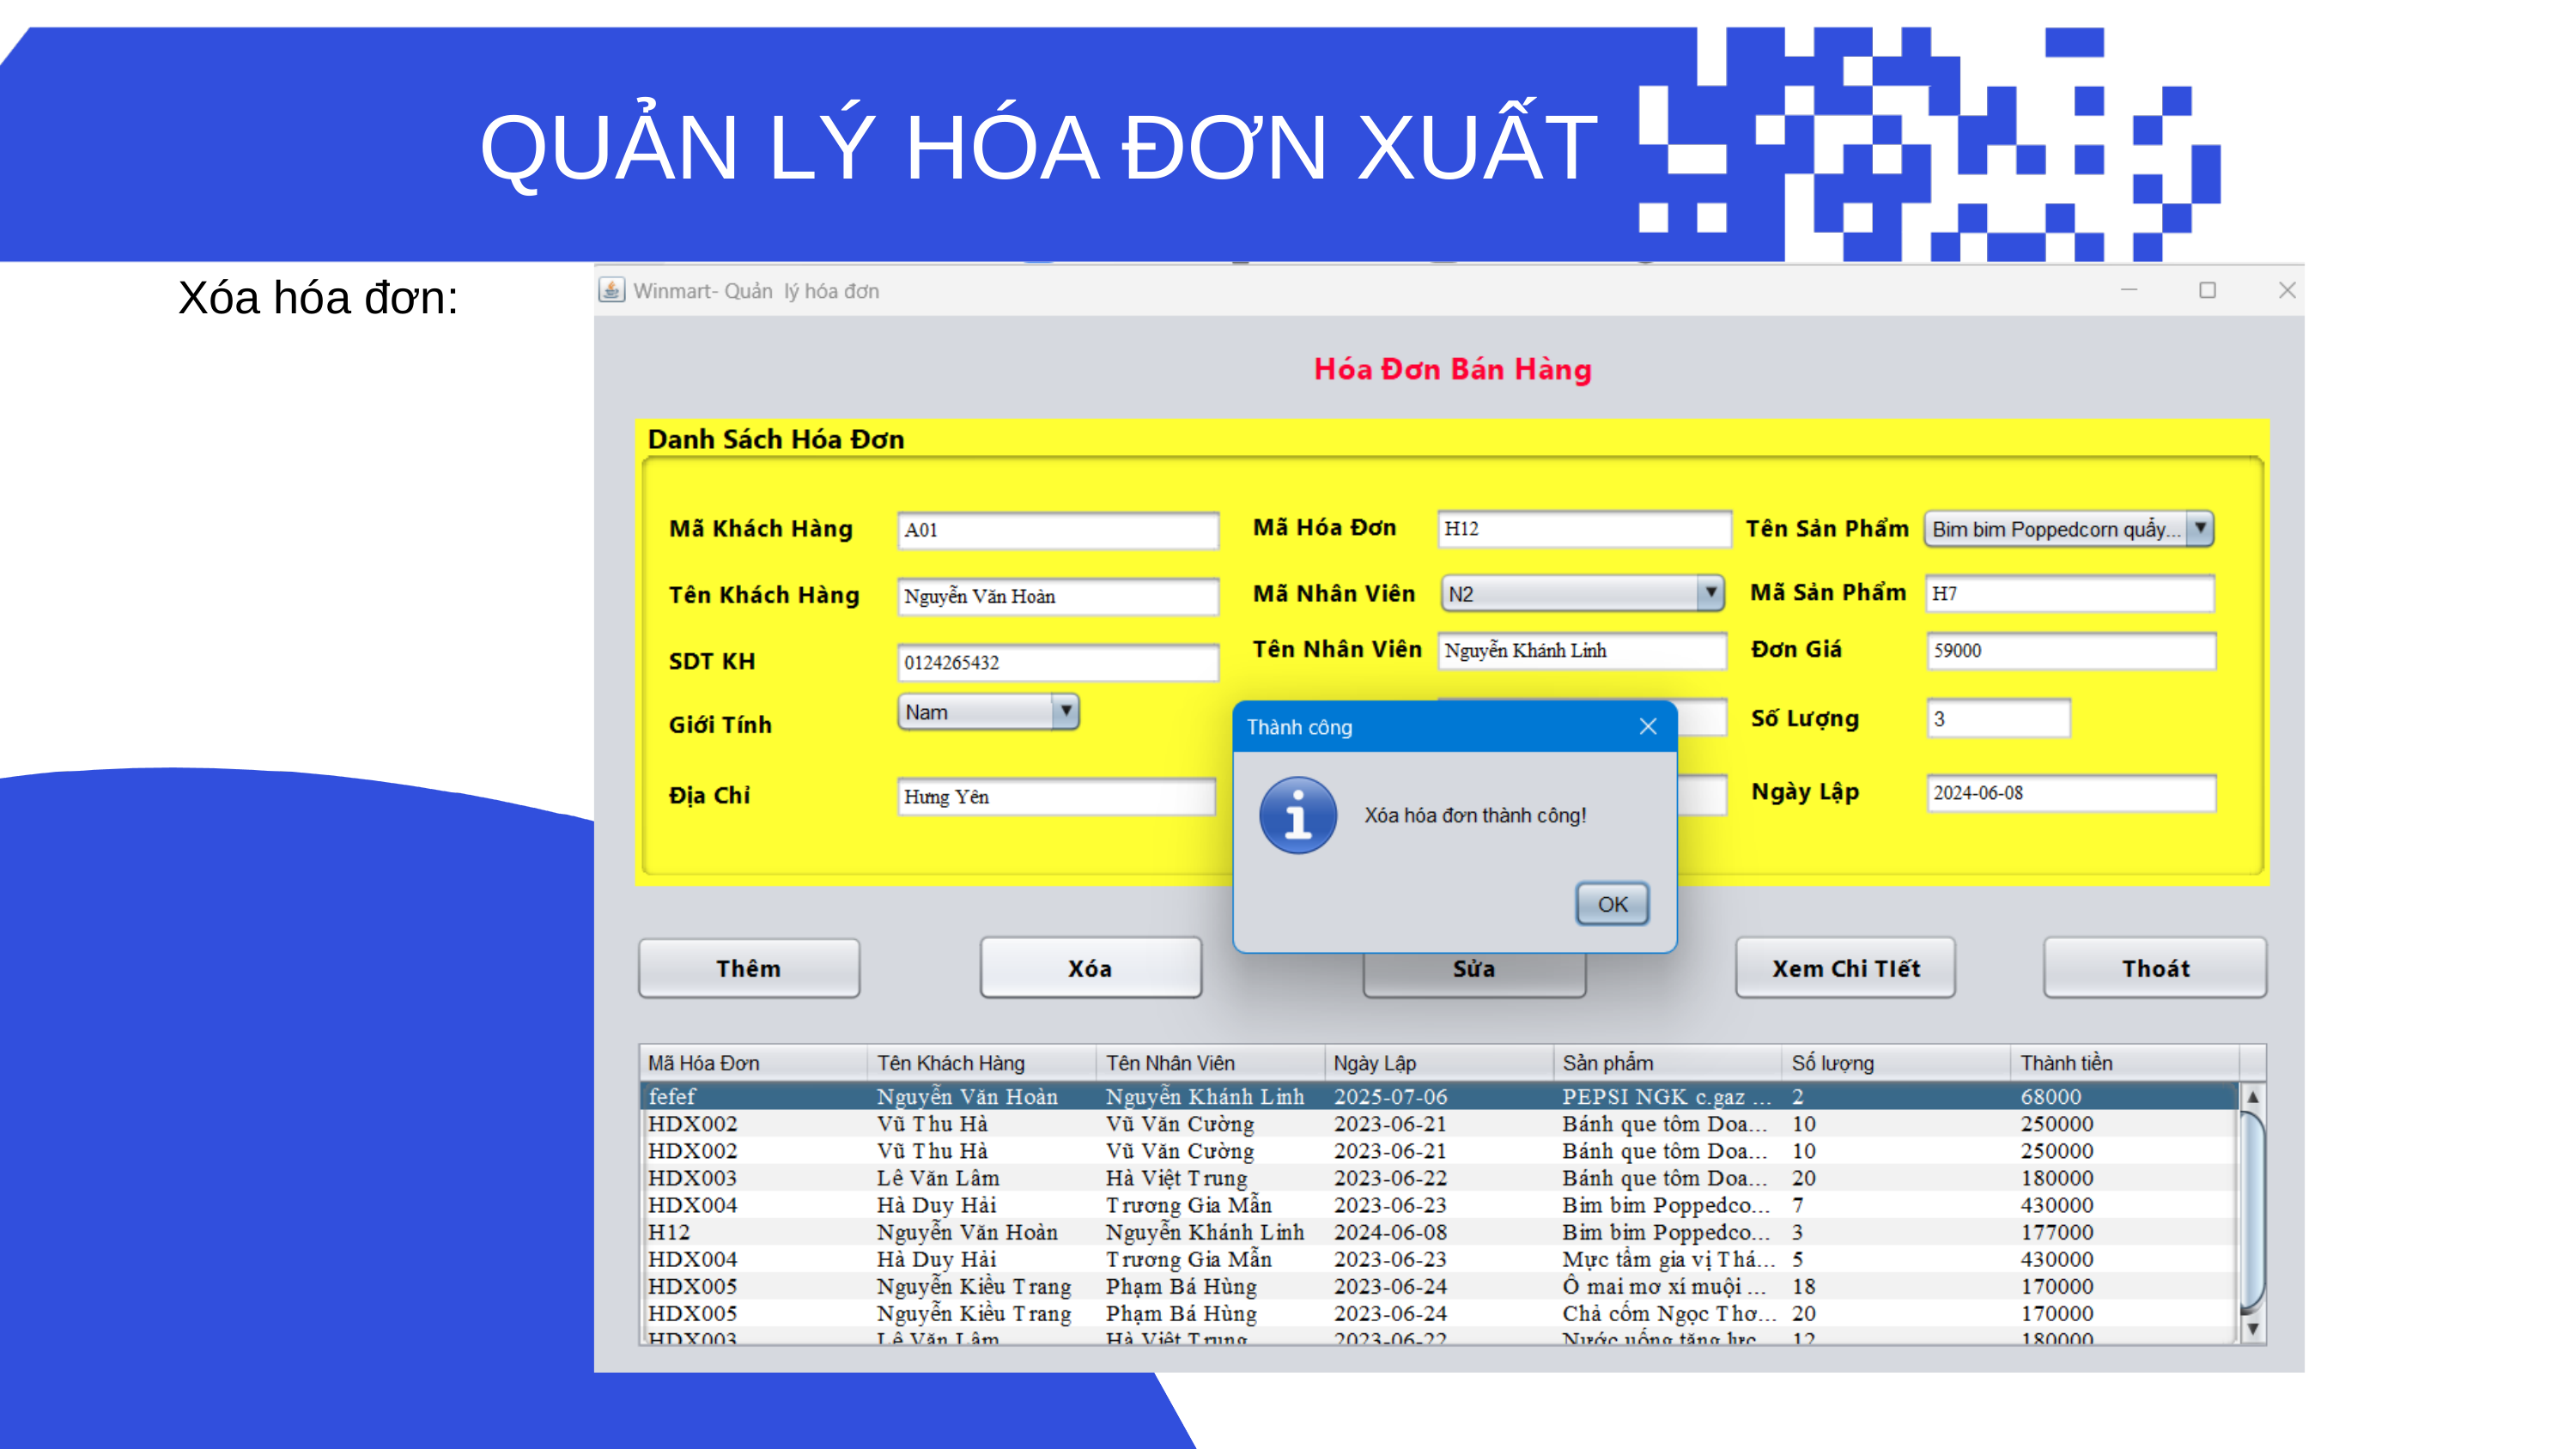

QUẢN LÝ HÓA ĐƠN XUẤT
Xóa hóa đơn: